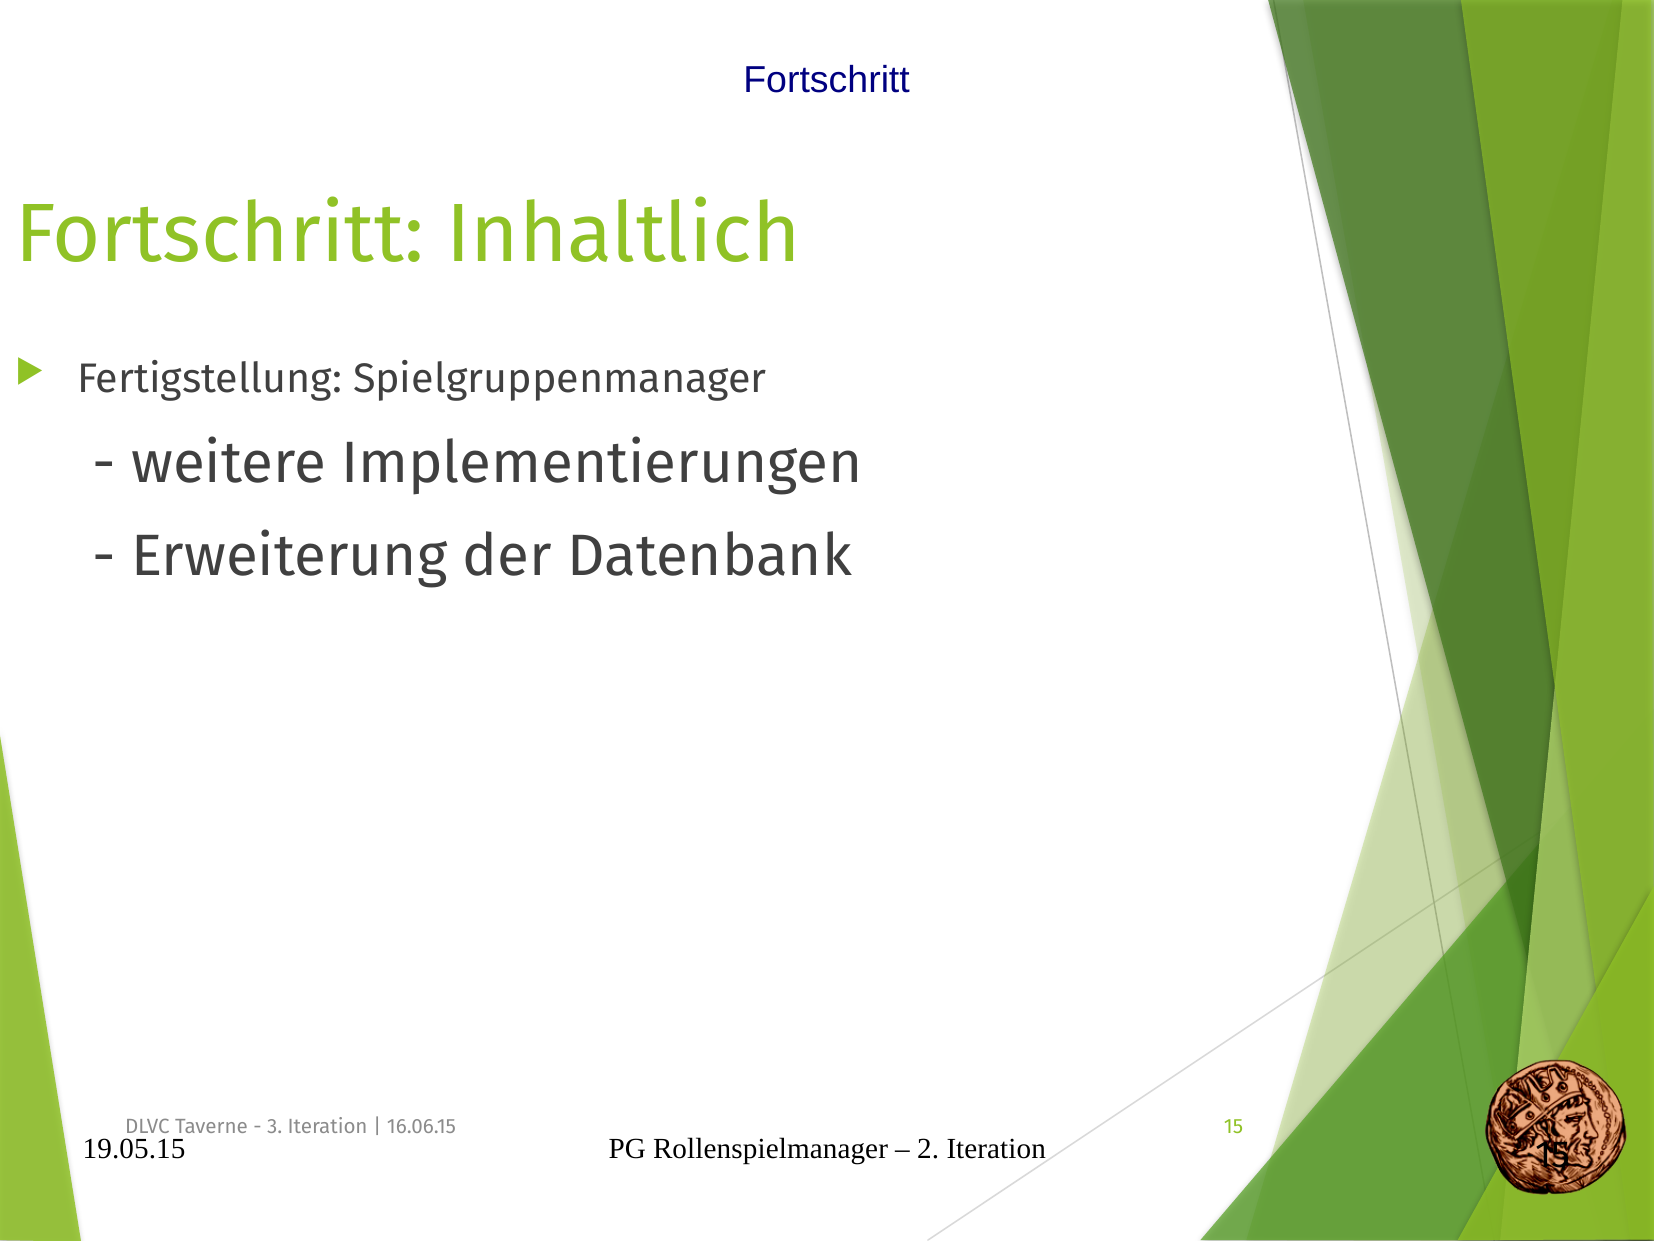

Fortschritt
Fortschritt: Inhaltlich
Fertigstellung: Spielgruppenmanager
     - weitere Implementierungen
     - Erweiterung der Datenbank

DLVC Taverne - 3. Iteration | 16.06.15
15
19.05.15
PG Rollenspielmanager – 2. Iteration
15